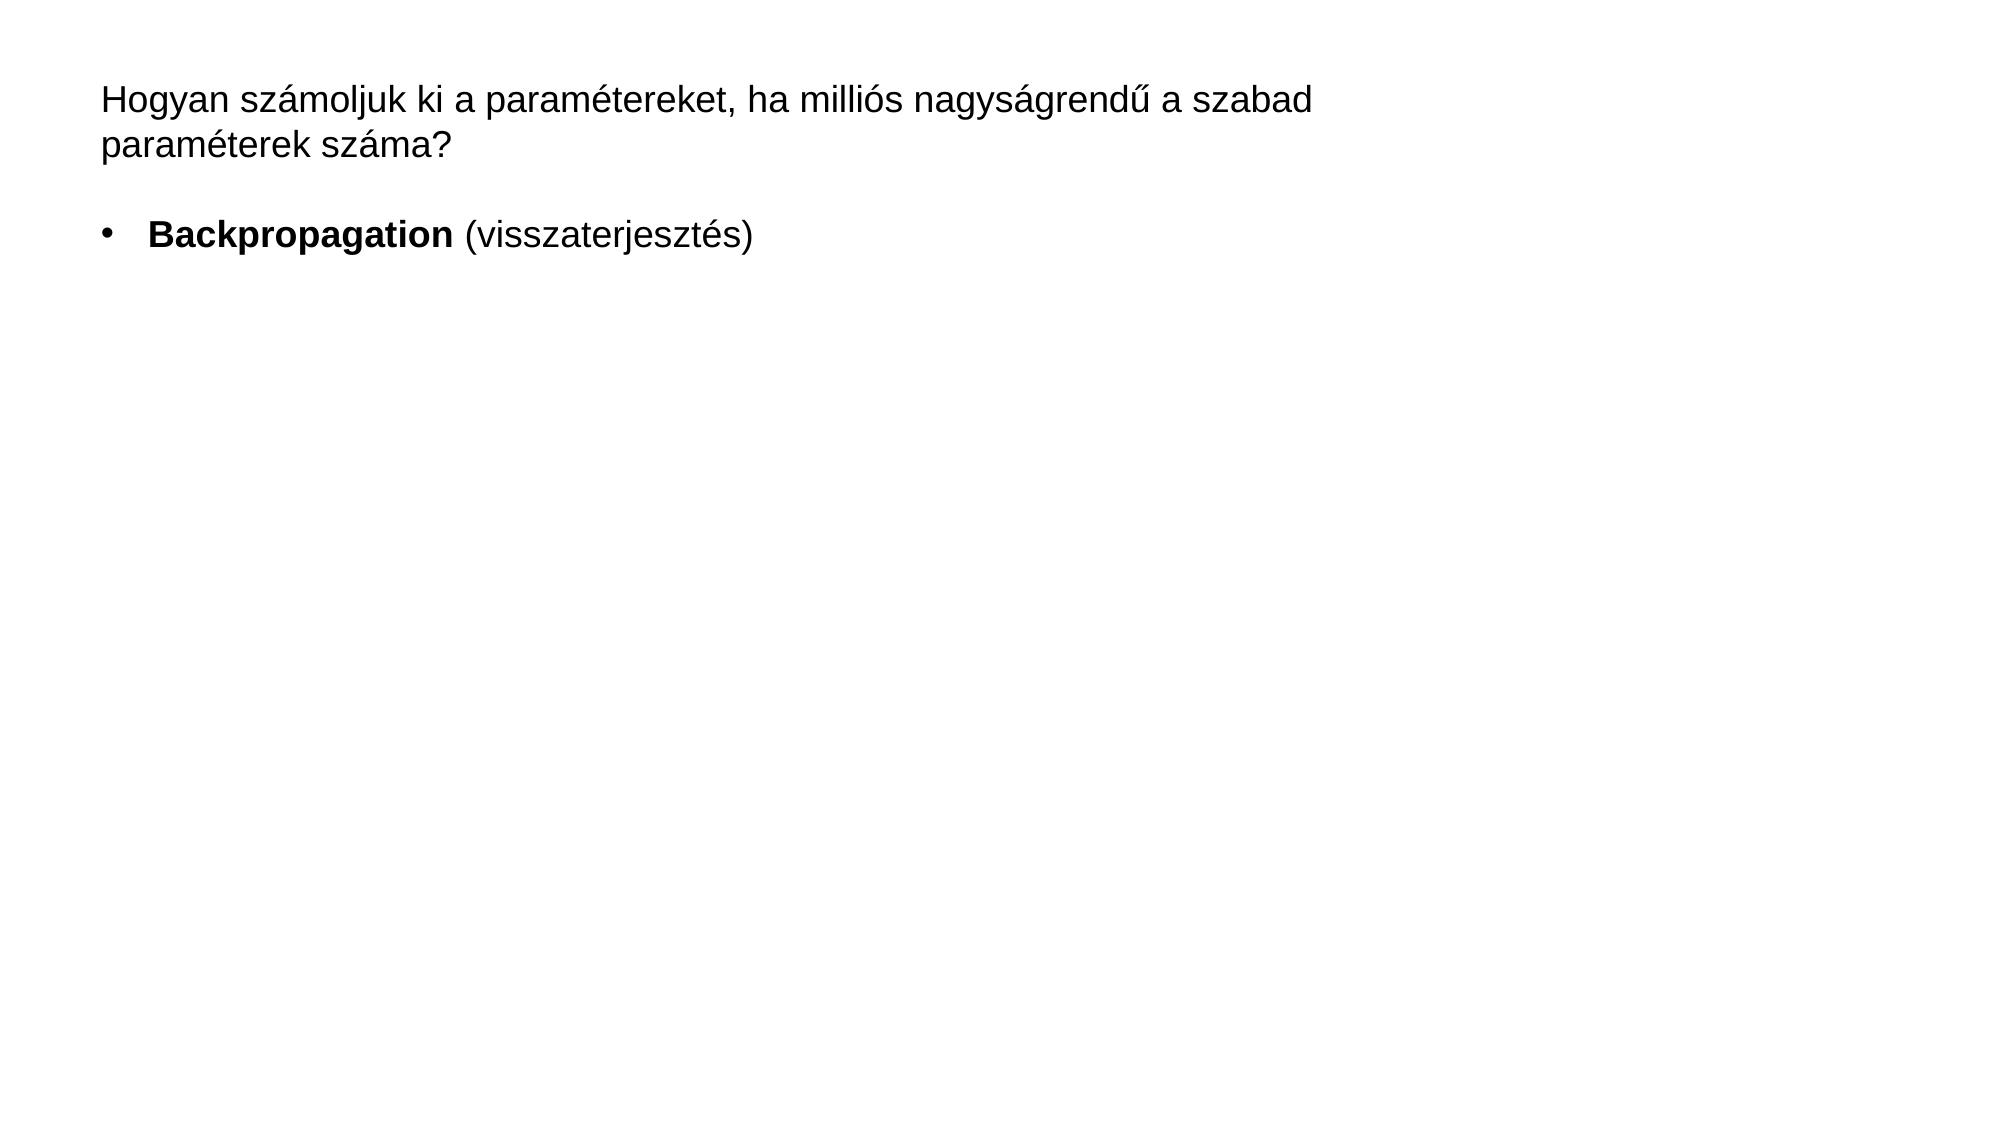

Hogyan számoljuk ki a paramétereket, ha milliós nagyságrendű a szabad paraméterek száma?

Backpropagation (visszaterjesztés)